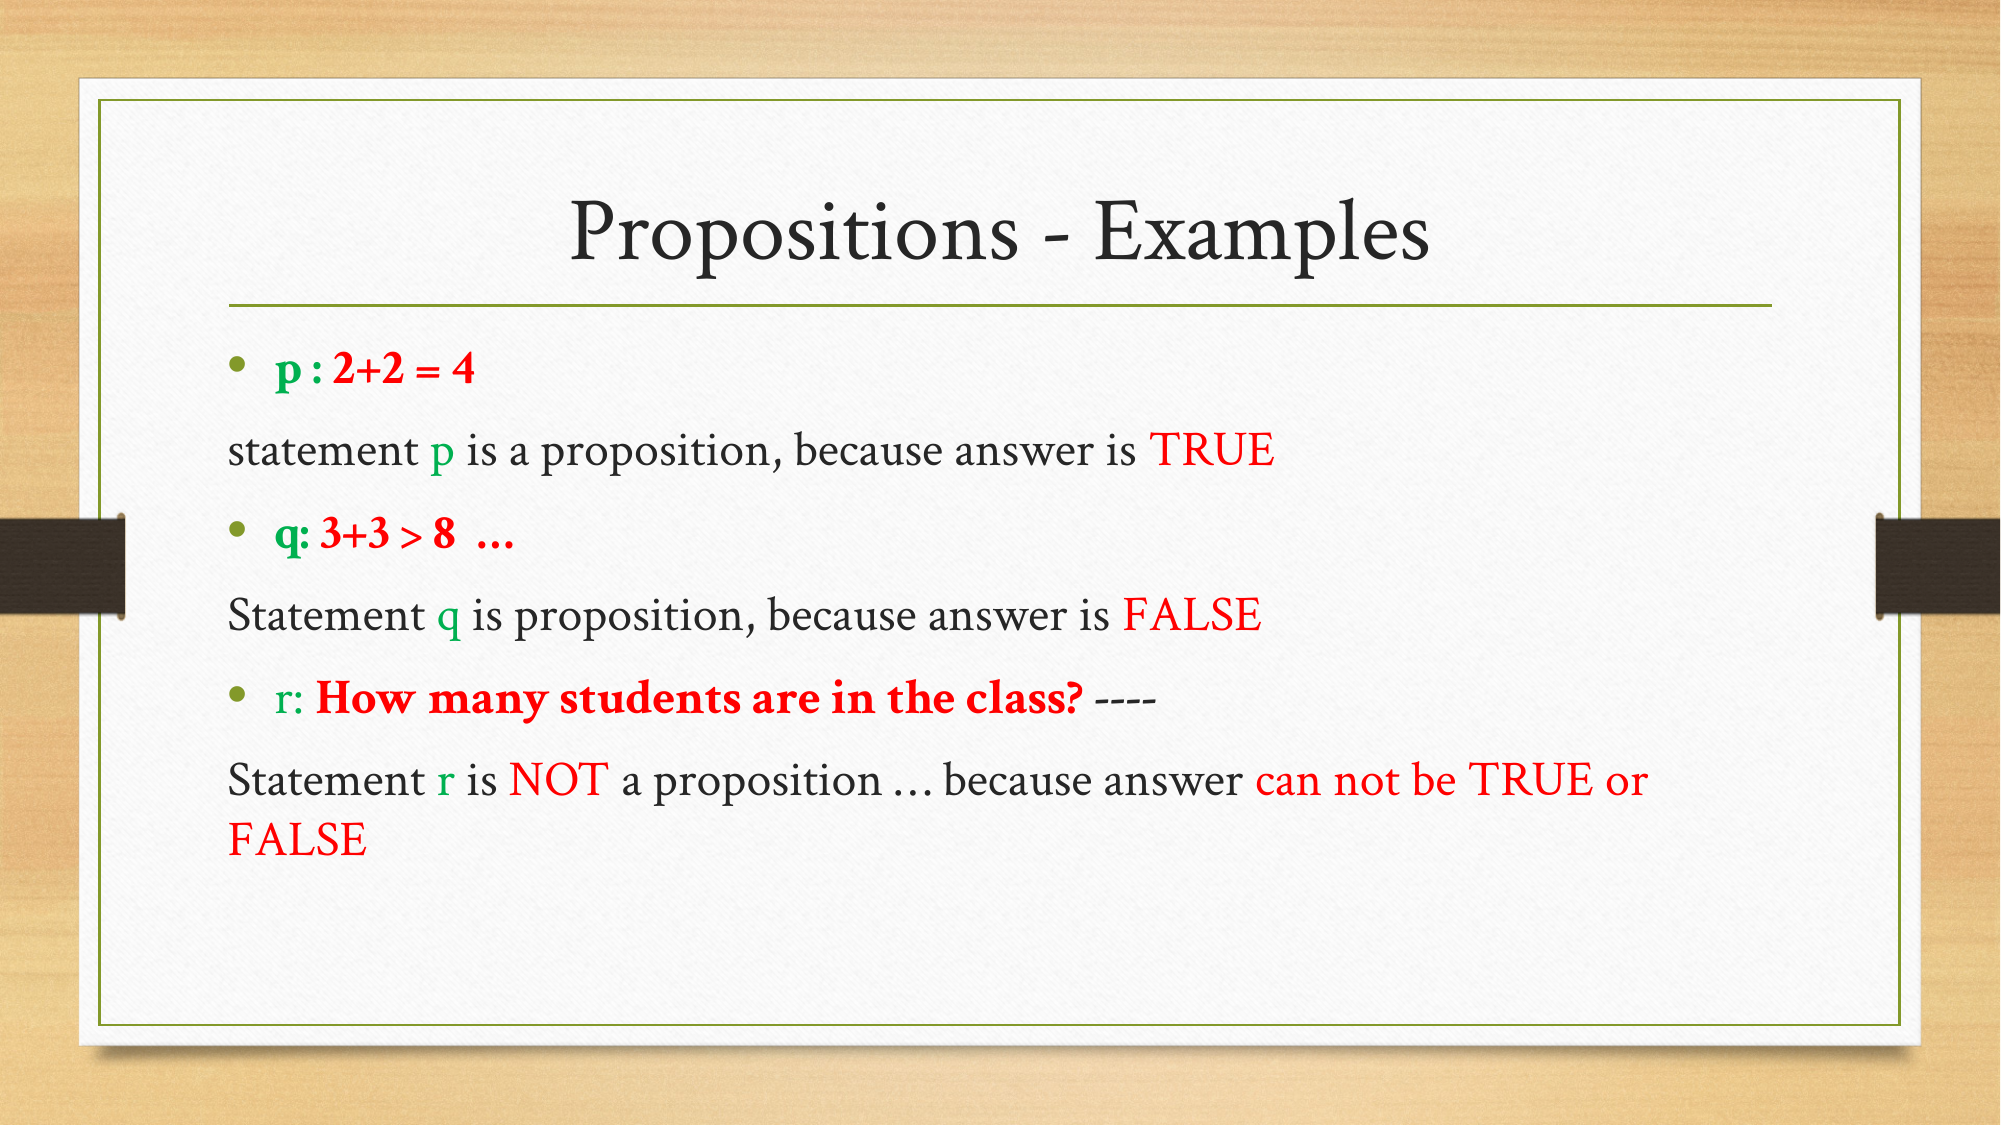

# Propositions - Examples
p : 2+2 = 4
statement p is a proposition, because answer is TRUE
q: 3+3 > 8  …
Statement q is proposition, because answer is FALSE
r: How many students are in the class? ----
Statement r is NOT a proposition … because answer can not be TRUE or FALSE